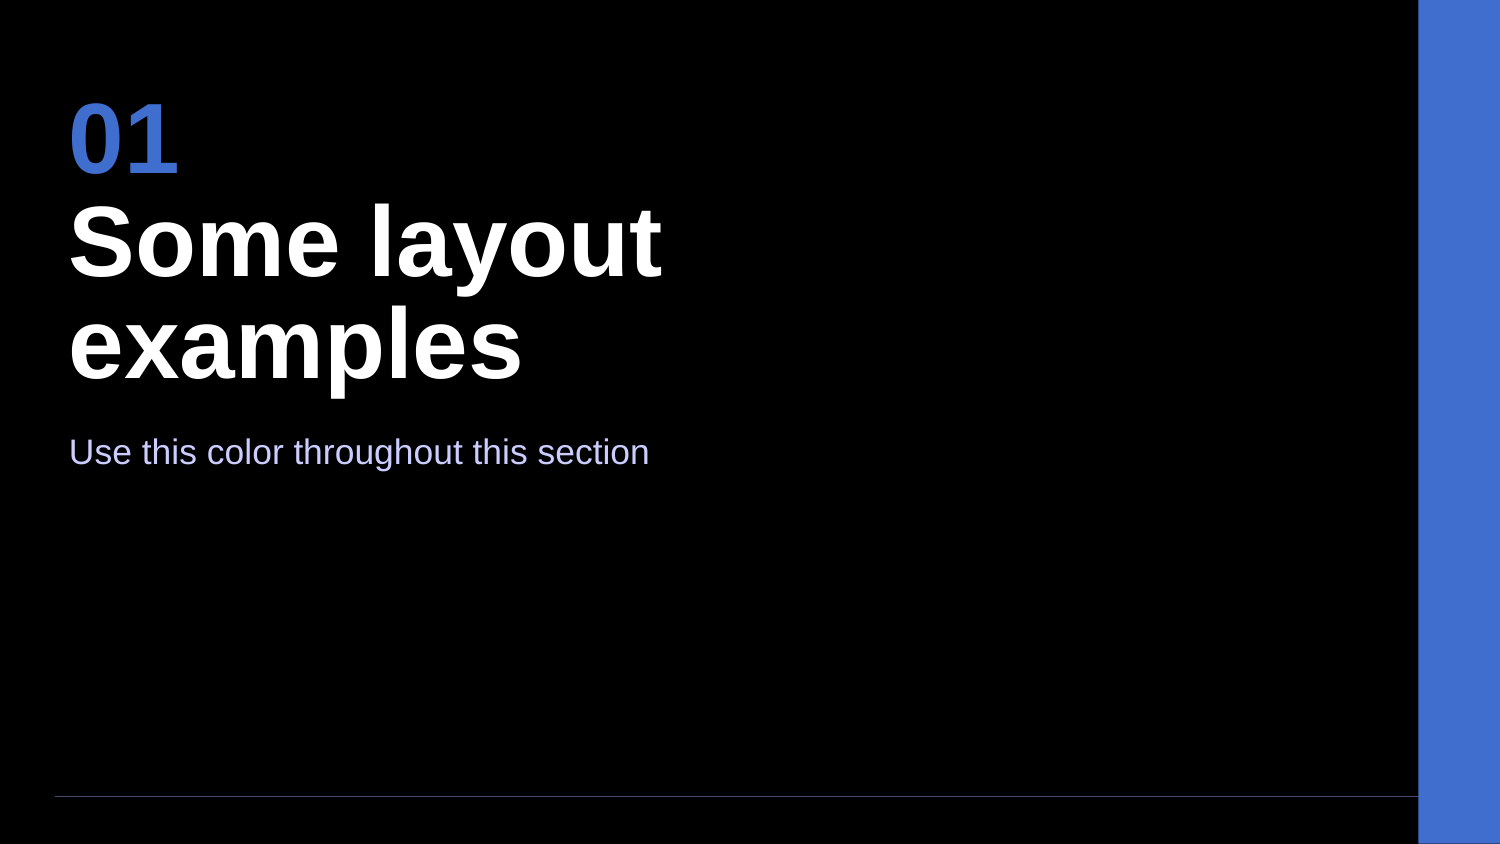

01
Some layout examples
Use this color throughout this section